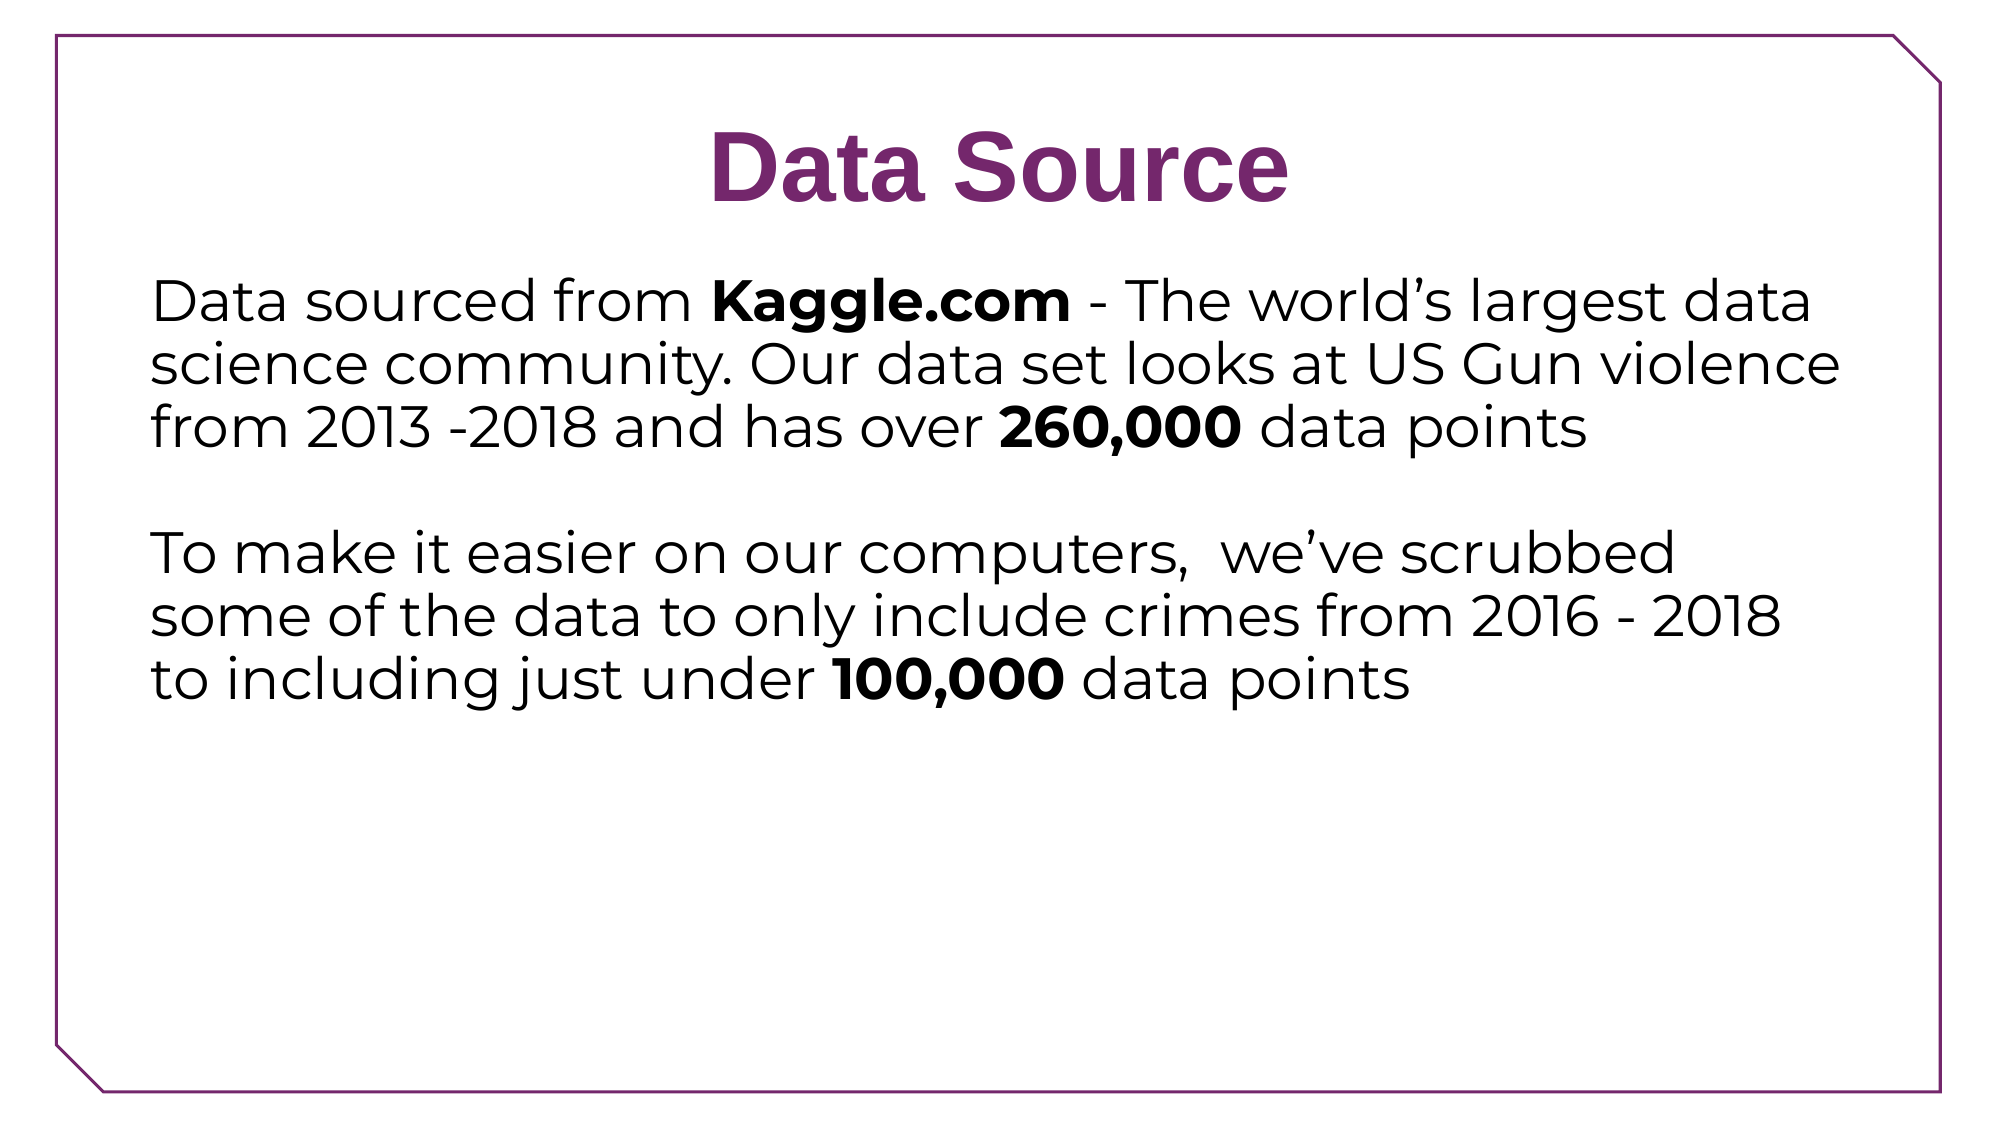

# Data Source
Data sourced from Kaggle.com - The world’s largest data science community. Our data set looks at US Gun violence from 2013 -2018 and has over 260,000 data points

To make it easier on our computers,  we’ve scrubbed some of the data to only include crimes from 2016 - 2018 to including just under 100,000 data points